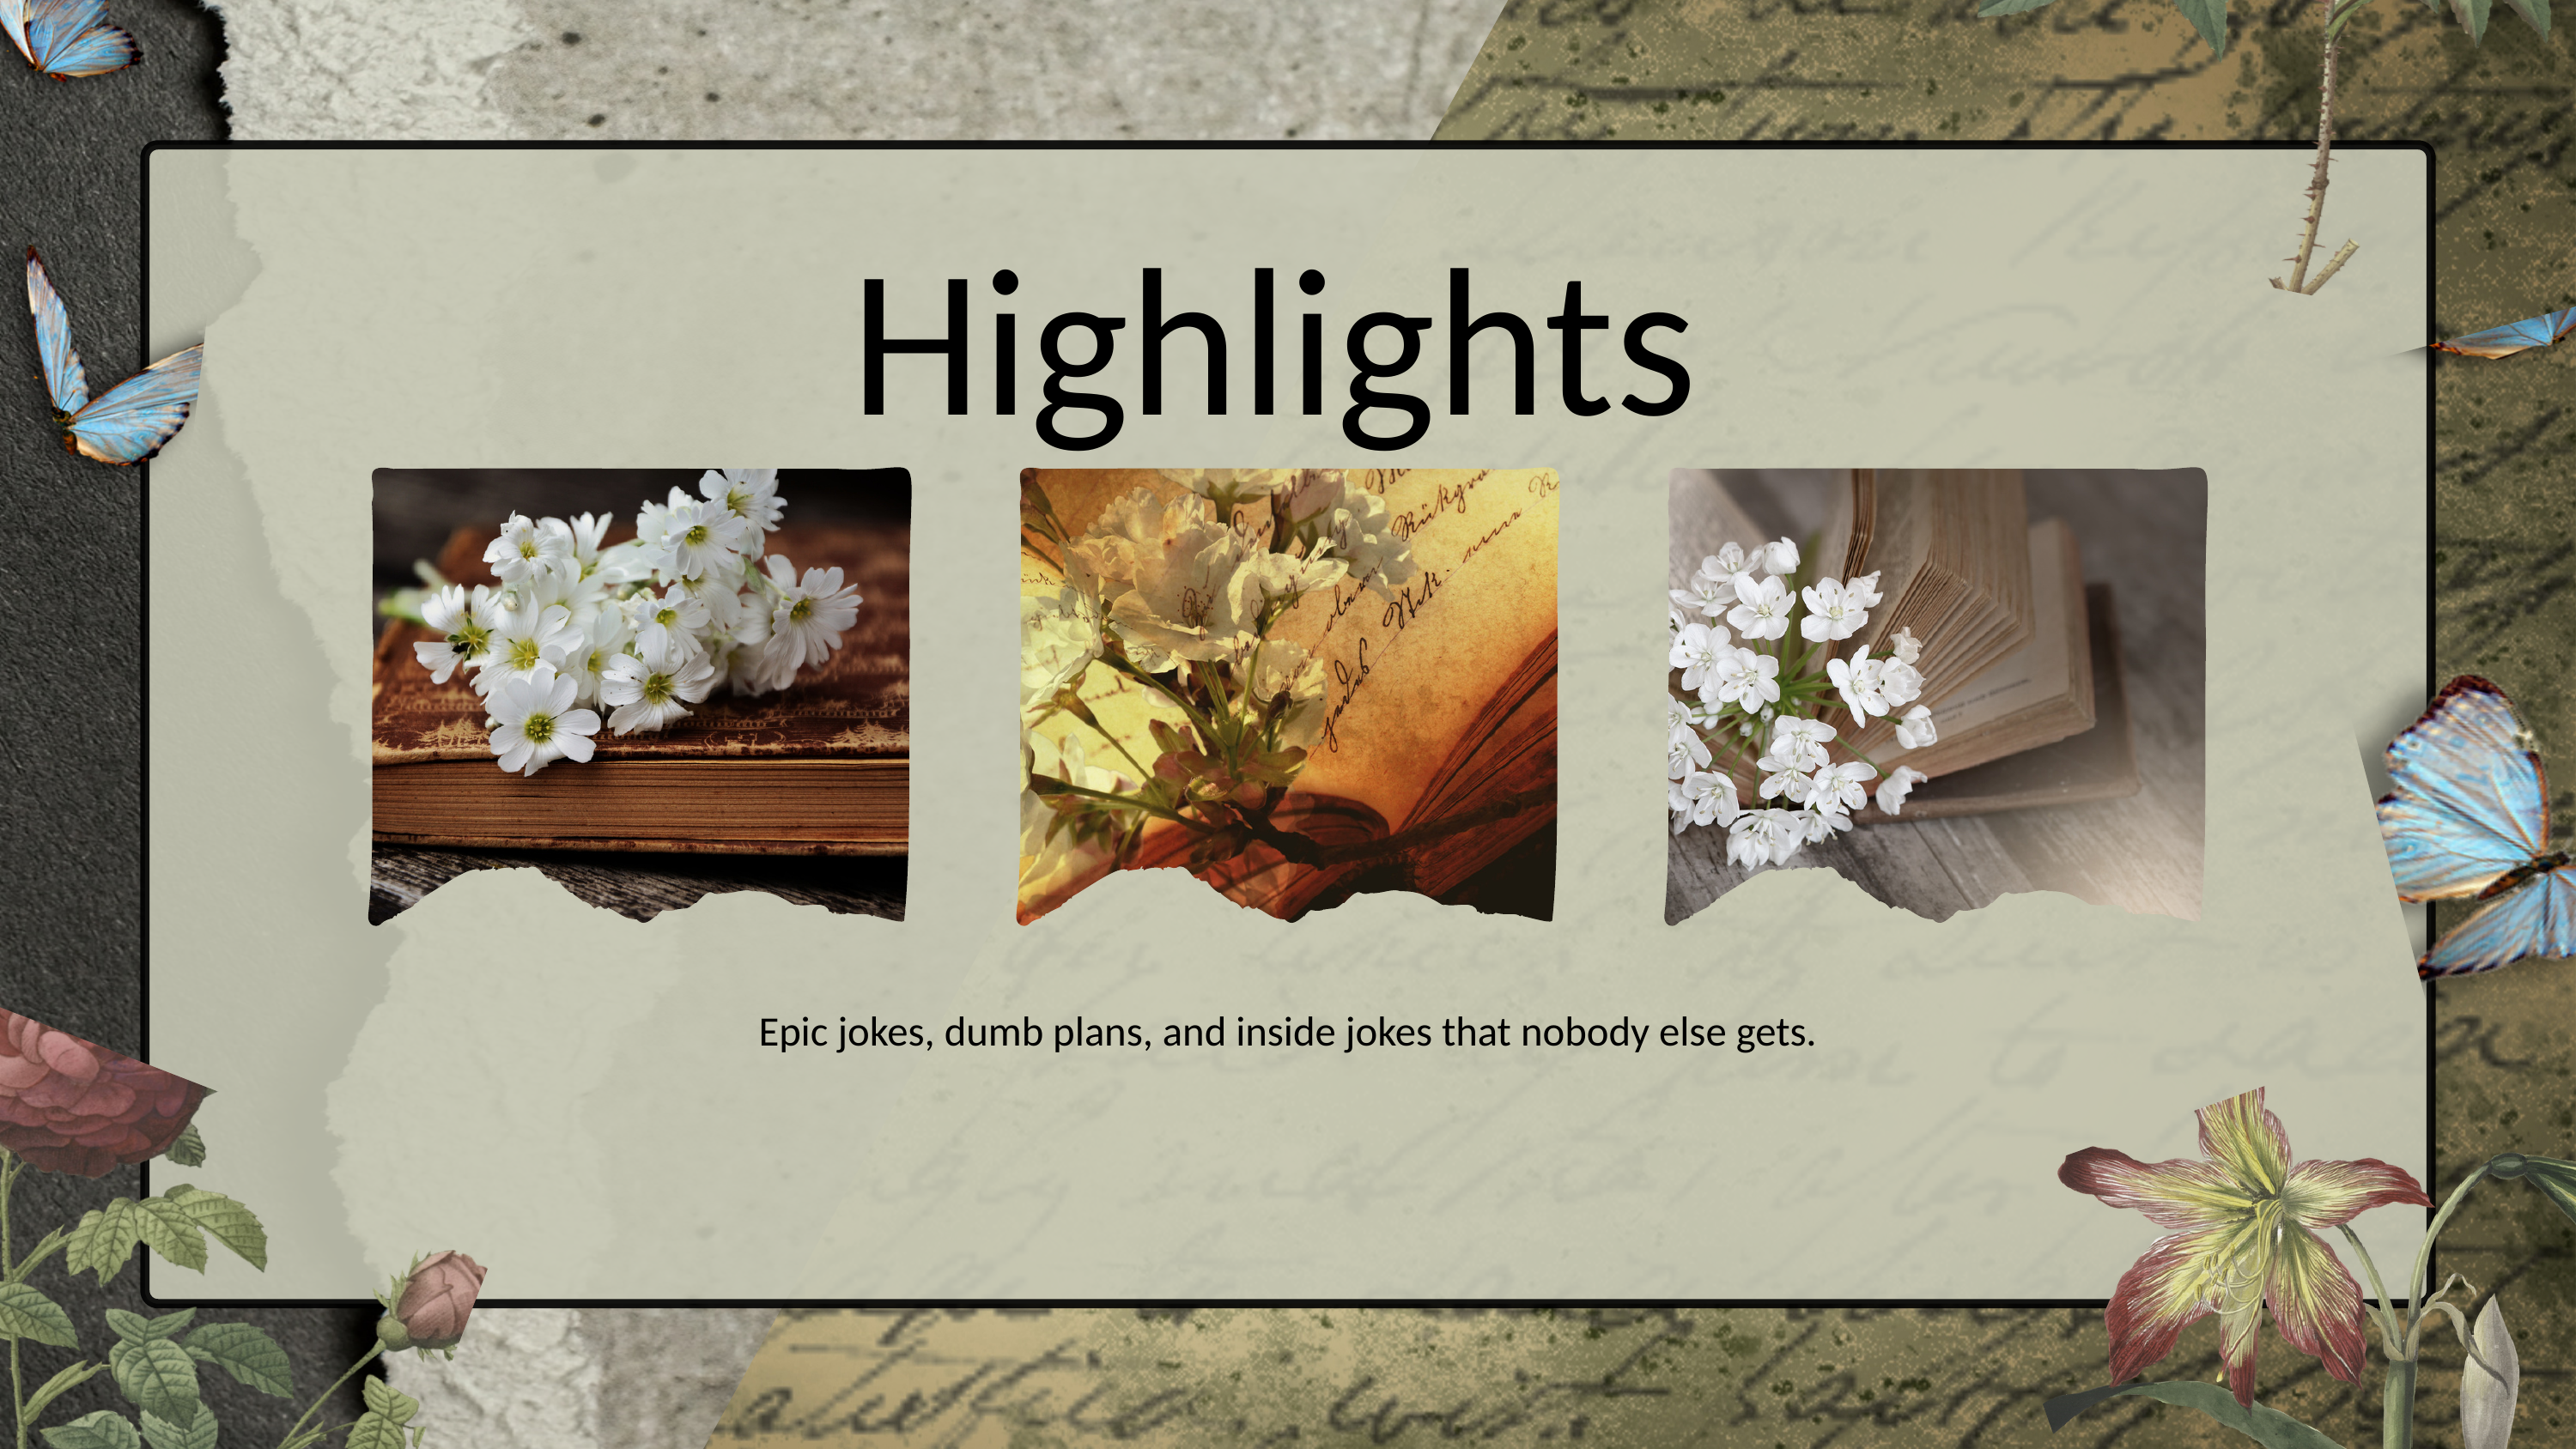

Highlights

Epic jokes, dumb plans, and inside jokes that nobody else gets.